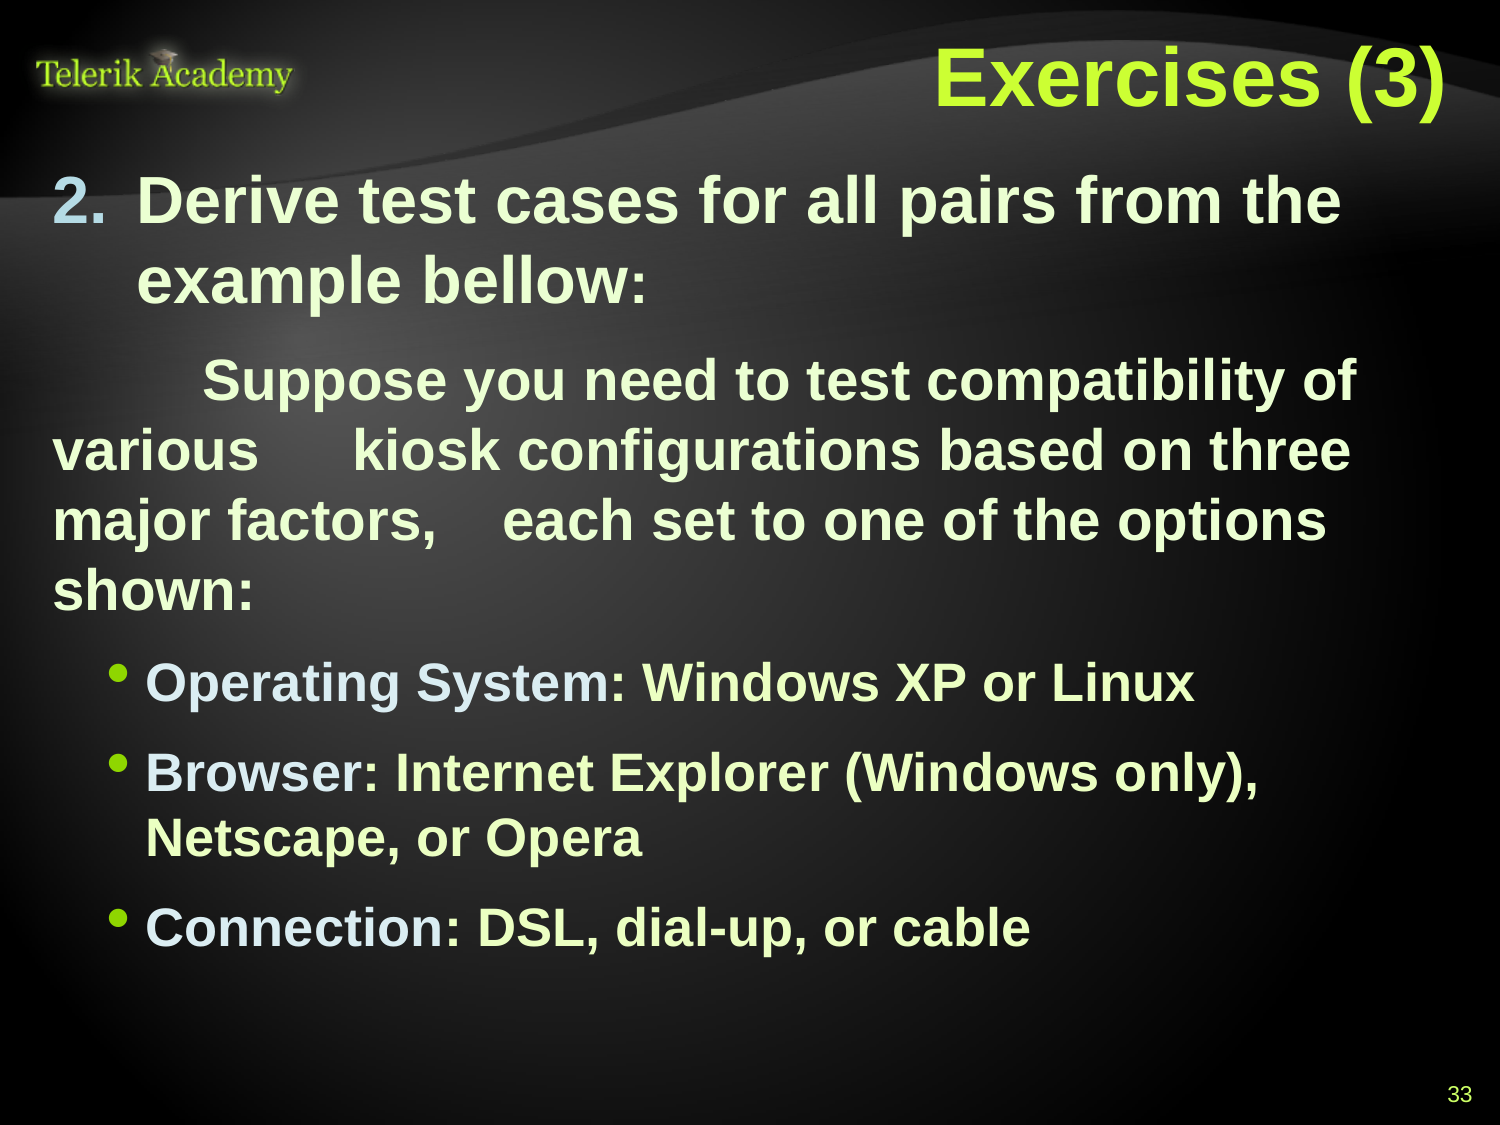

# Exercises (3)
Derive test cases for all pairs from the example bellow:
	Suppose you need to test compatibility of various 	kiosk configurations based on three major factors, 	each set to one of the options shown:
Operating System: Windows XP or Linux
Browser: Internet Explorer (Windows only), Netscape, or Opera
Connection: DSL, dial-up, or cable

33